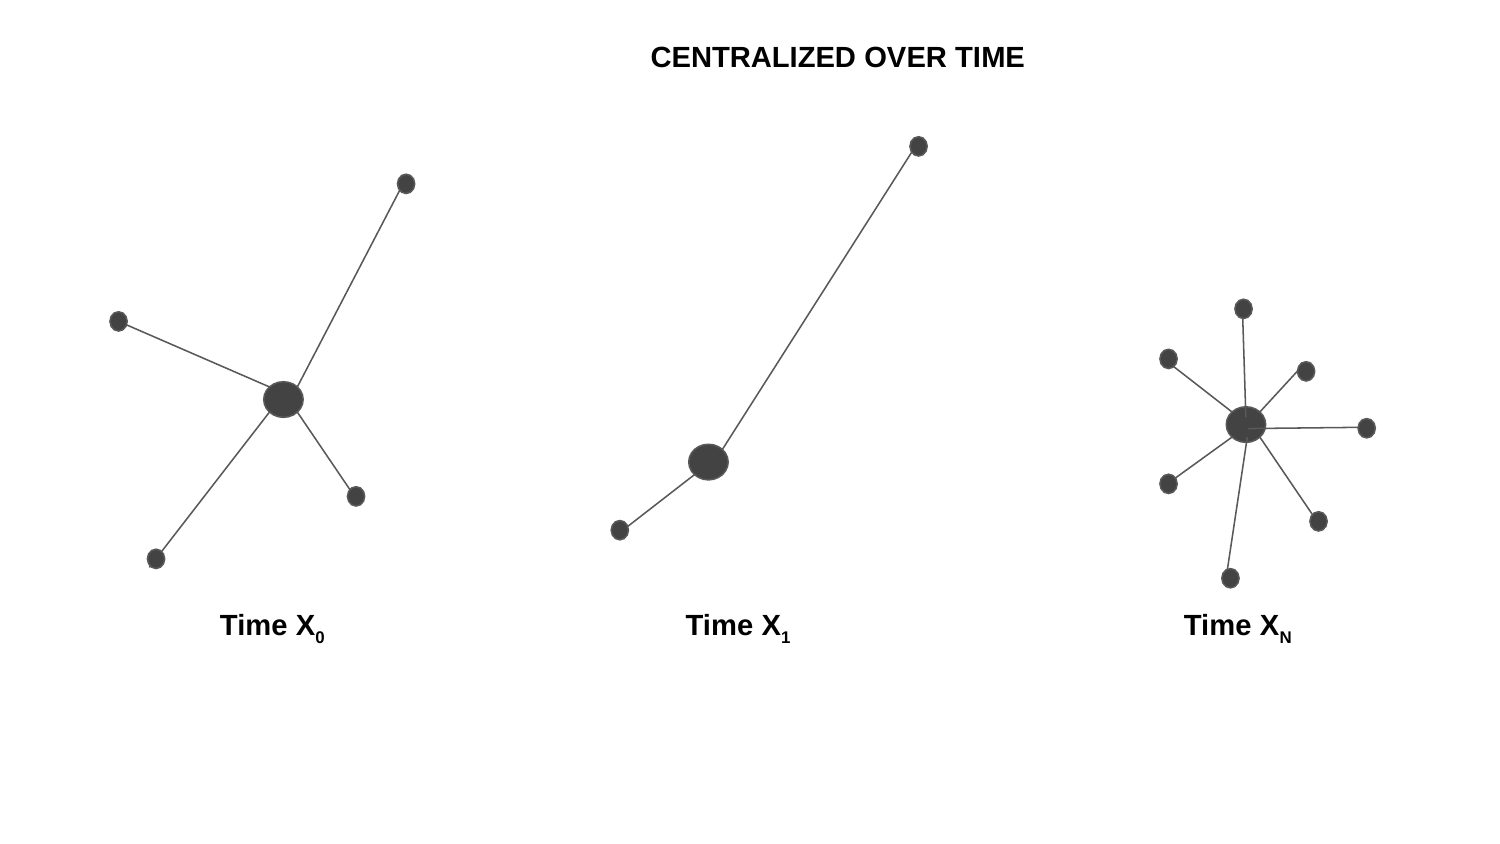

CENTRALIZED OVER TIME

Time X0

Time X1

Time XN